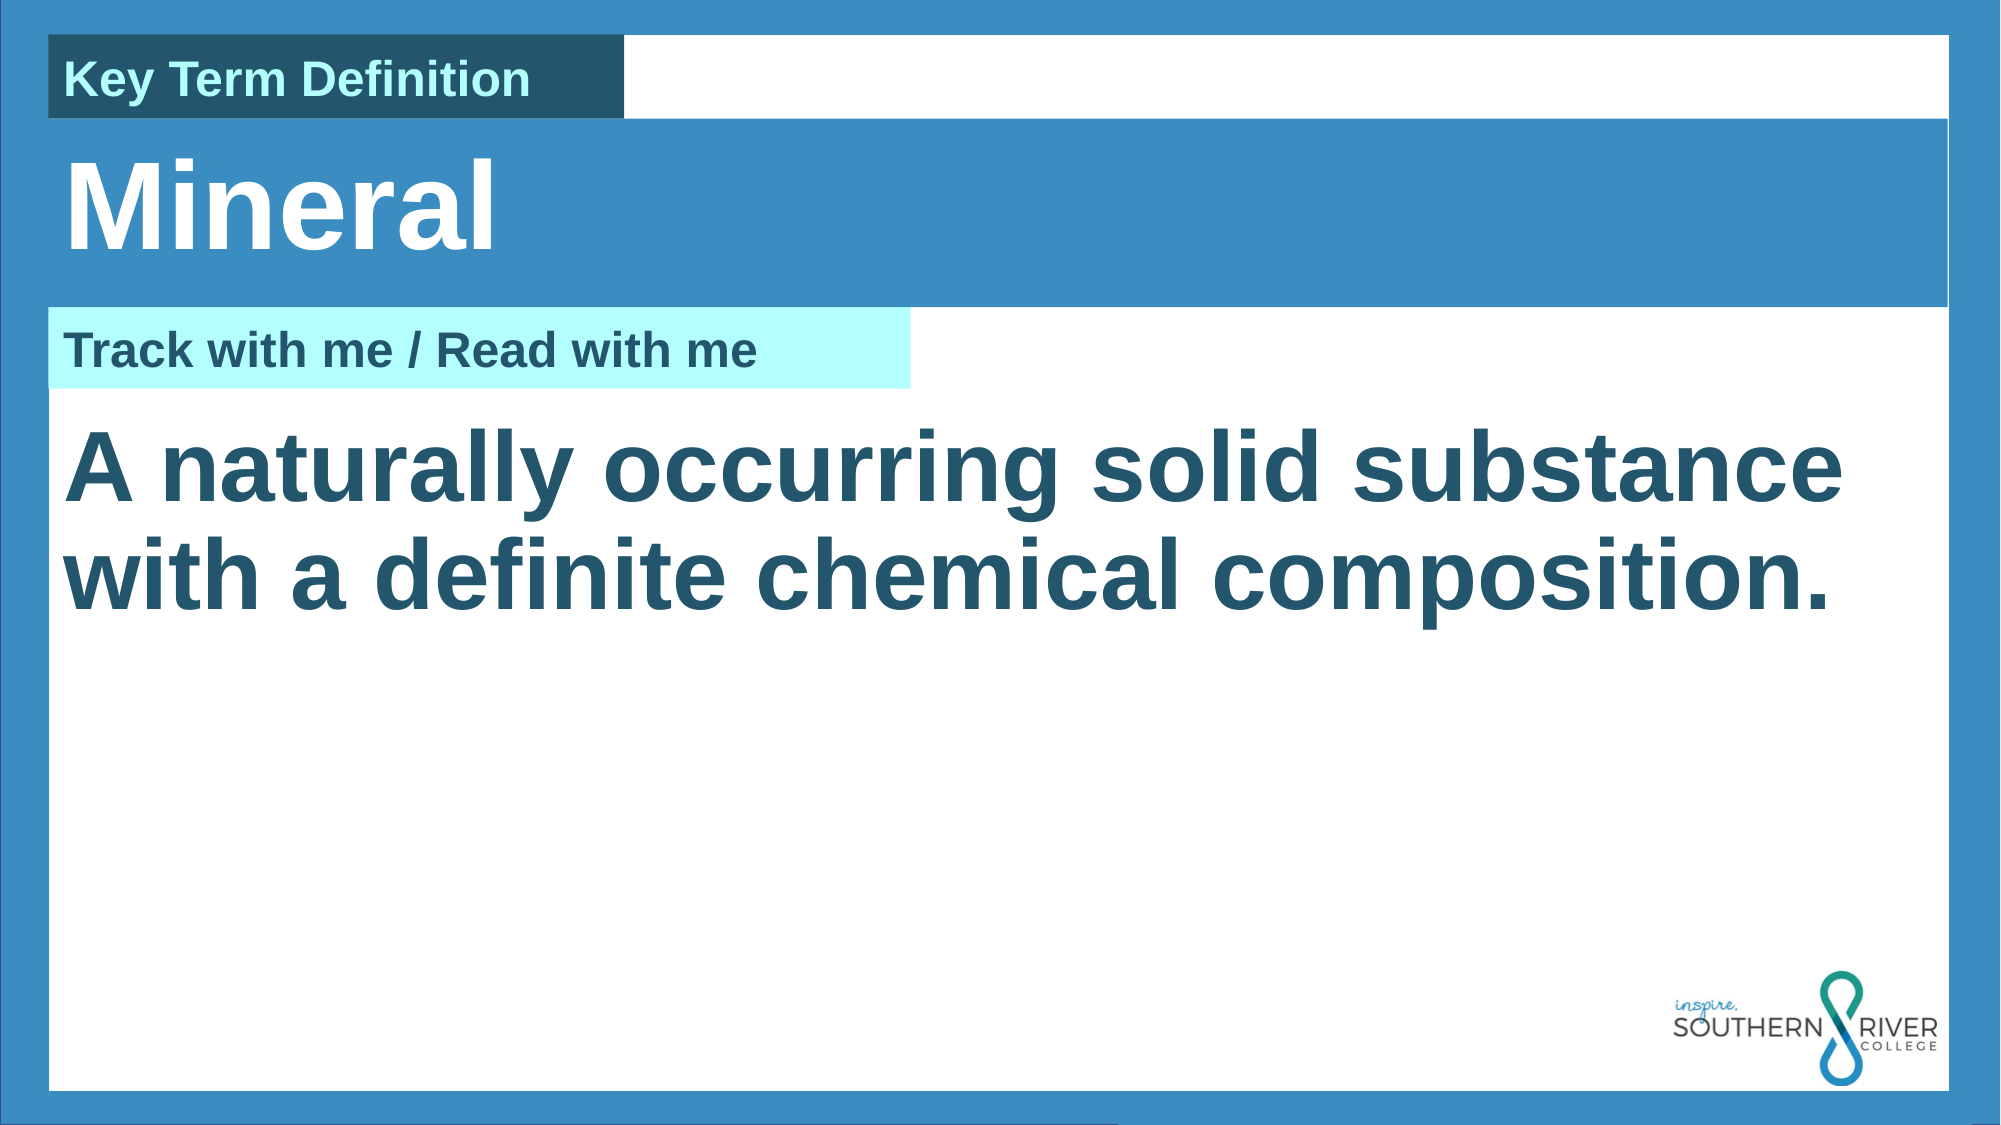

Mineral
A naturally occurring solid substance with a definite chemical composition.